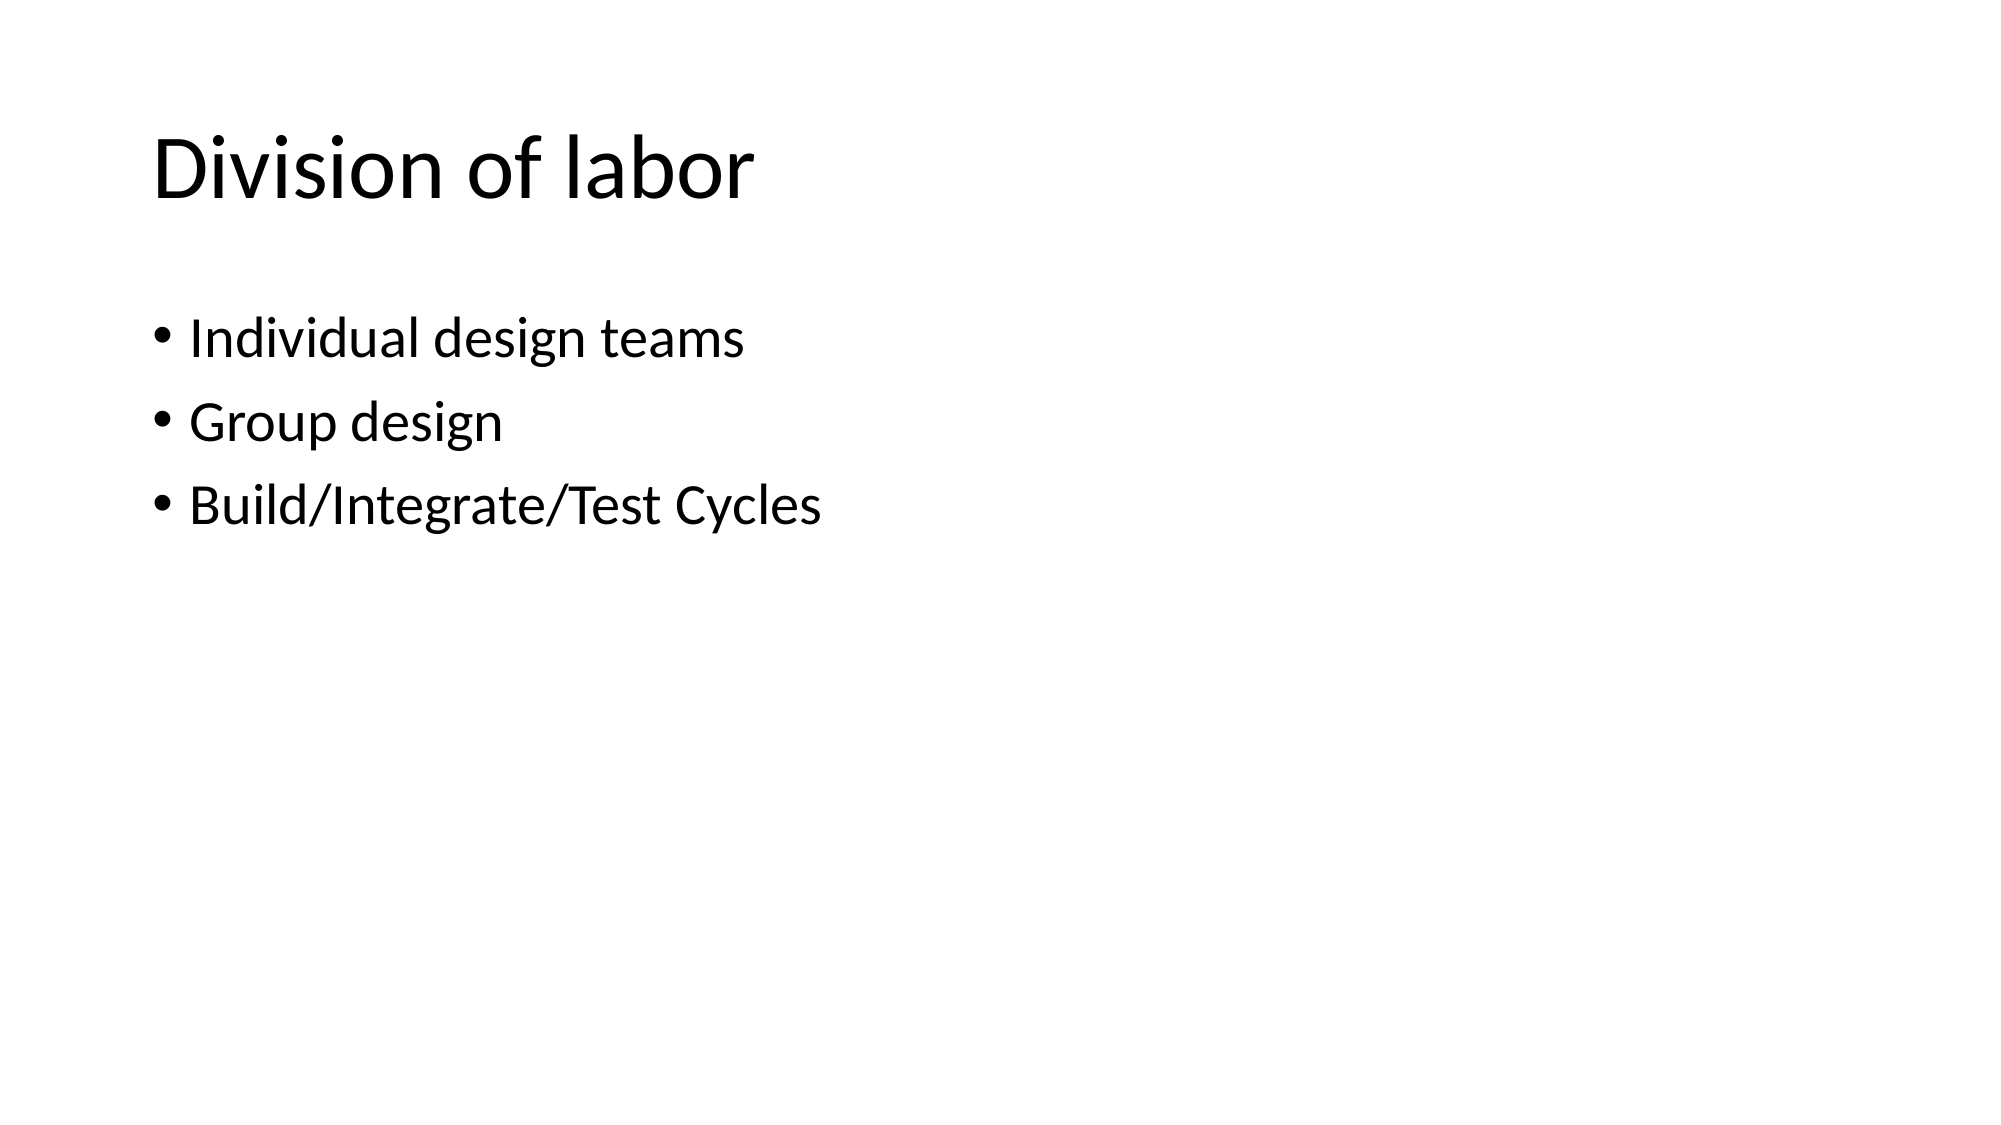

# Division of labor
Individual design teams
Group design
Build/Integrate/Test Cycles